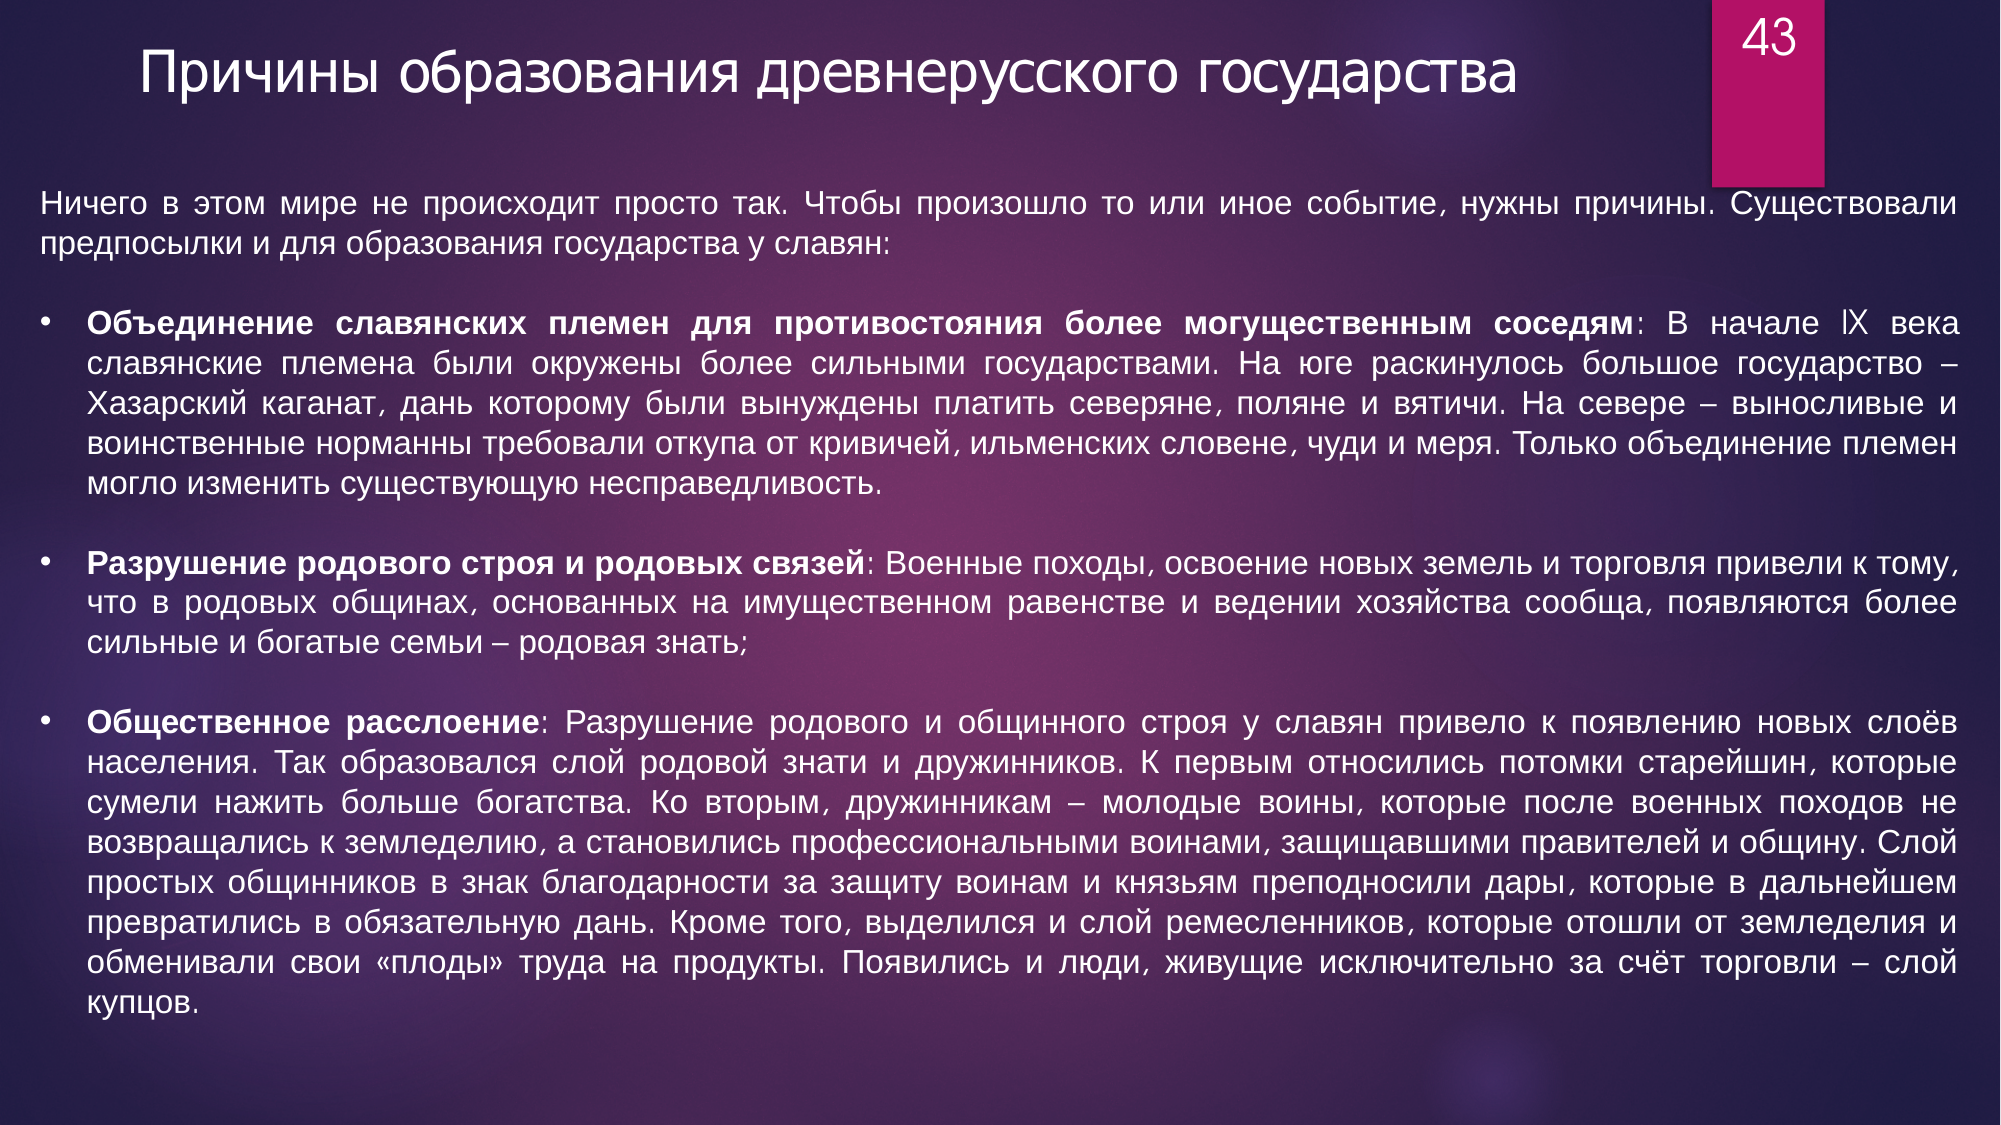

43
Причины образования древнерусского государства
Ничего в этом мире не происходит просто так. Чтобы произошло то или иное событие, нужны причины. Существовали предпосылки и для образования государства у славян:

Объединение славянских племен для противостояния более могущественным соседям: В начале IX века славянские племена были окружены более сильными государствами. На юге раскинулось большое государство – Хазарский каганат, дань которому были вынуждены платить северяне, поляне и вятичи. На севере – выносливые и воинственные норманны требовали откупа от кривичей, ильменских словене, чуди и меря. Только объединение племен могло изменить существующую несправедливость.

Разрушение родового строя и родовых связей: Военные походы, освоение новых земель и торговля привели к тому, что в родовых общинах, основанных на имущественном равенстве и ведении хозяйства сообща, появляются более сильные и богатые семьи – родовая знать;

Общественное расслоение: Разрушение родового и общинного строя у славян привело к появлению новых слоёв населения. Так образовался слой родовой знати и дружинников. К первым относились потомки старейшин, которые сумели нажить больше богатства. Ко вторым, дружинникам – молодые воины, которые после военных походов не возвращались к земледелию, а становились профессиональными воинами, защищавшими правителей и общину. Слой простых общинников в знак благодарности за защиту воинам и князьям преподносили дары, которые в дальнейшем превратились в обязательную дань. Кроме того, выделился и слой ремесленников, которые отошли от земледелия и обменивали свои «плоды» труда на продукты. Появились и люди, живущие исключительно за счёт торговли – слой купцов.